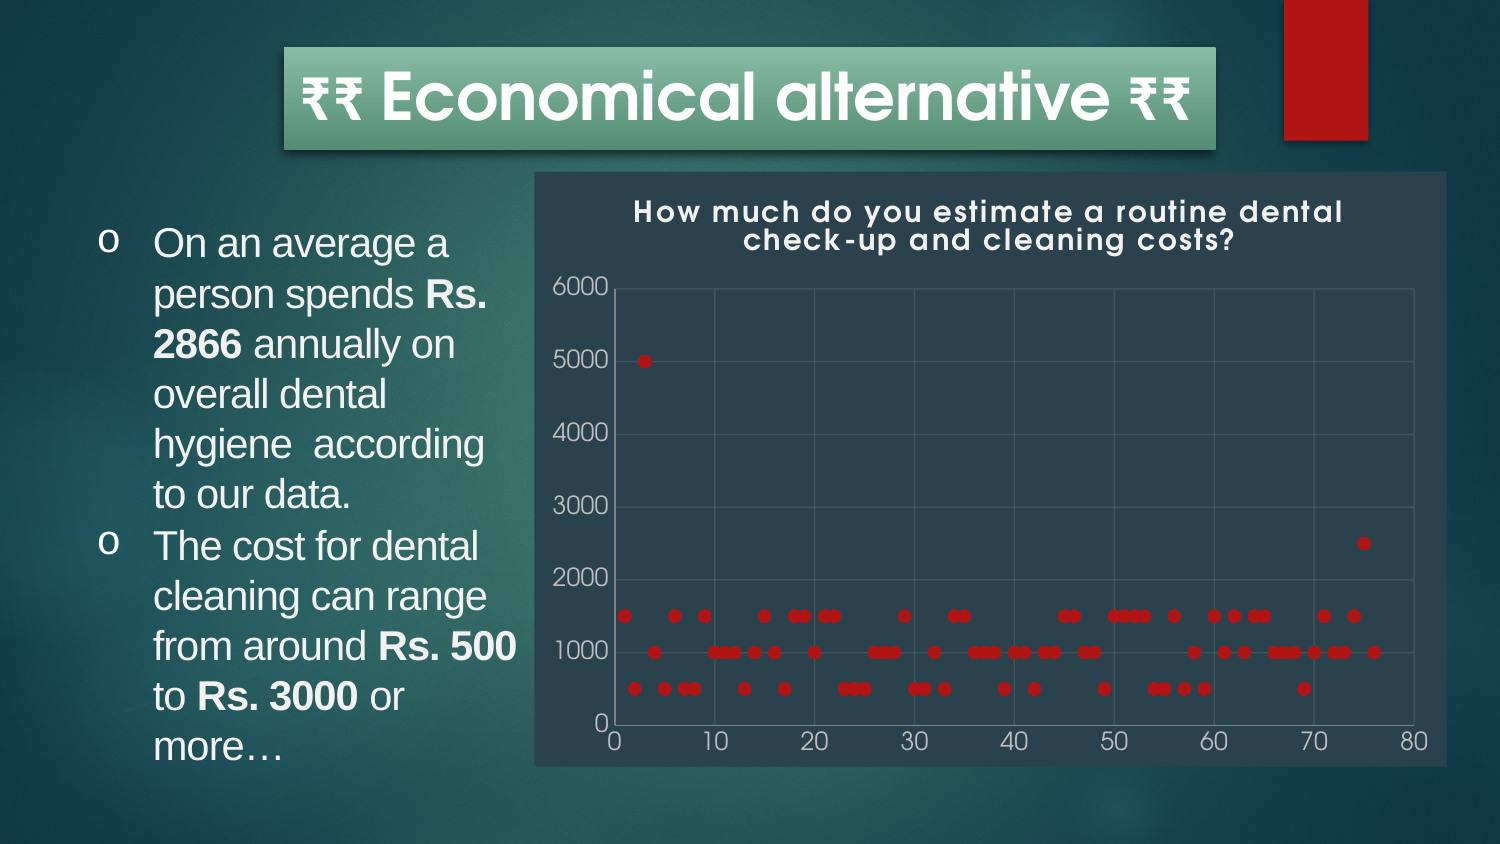

# ₹₹ Economical alternative ₹₹

### Chart: How much do you estimate a routine dental check-up and cleaning costs?

| Category | How much do you estimate a routine dental check-up and cleaning costs? |
|---|---|
On an average a person spends Rs. 2866 annually on overall dental hygiene  according to our data.
The cost for dental cleaning can range from around Rs. 500 to Rs. 3000 or more…